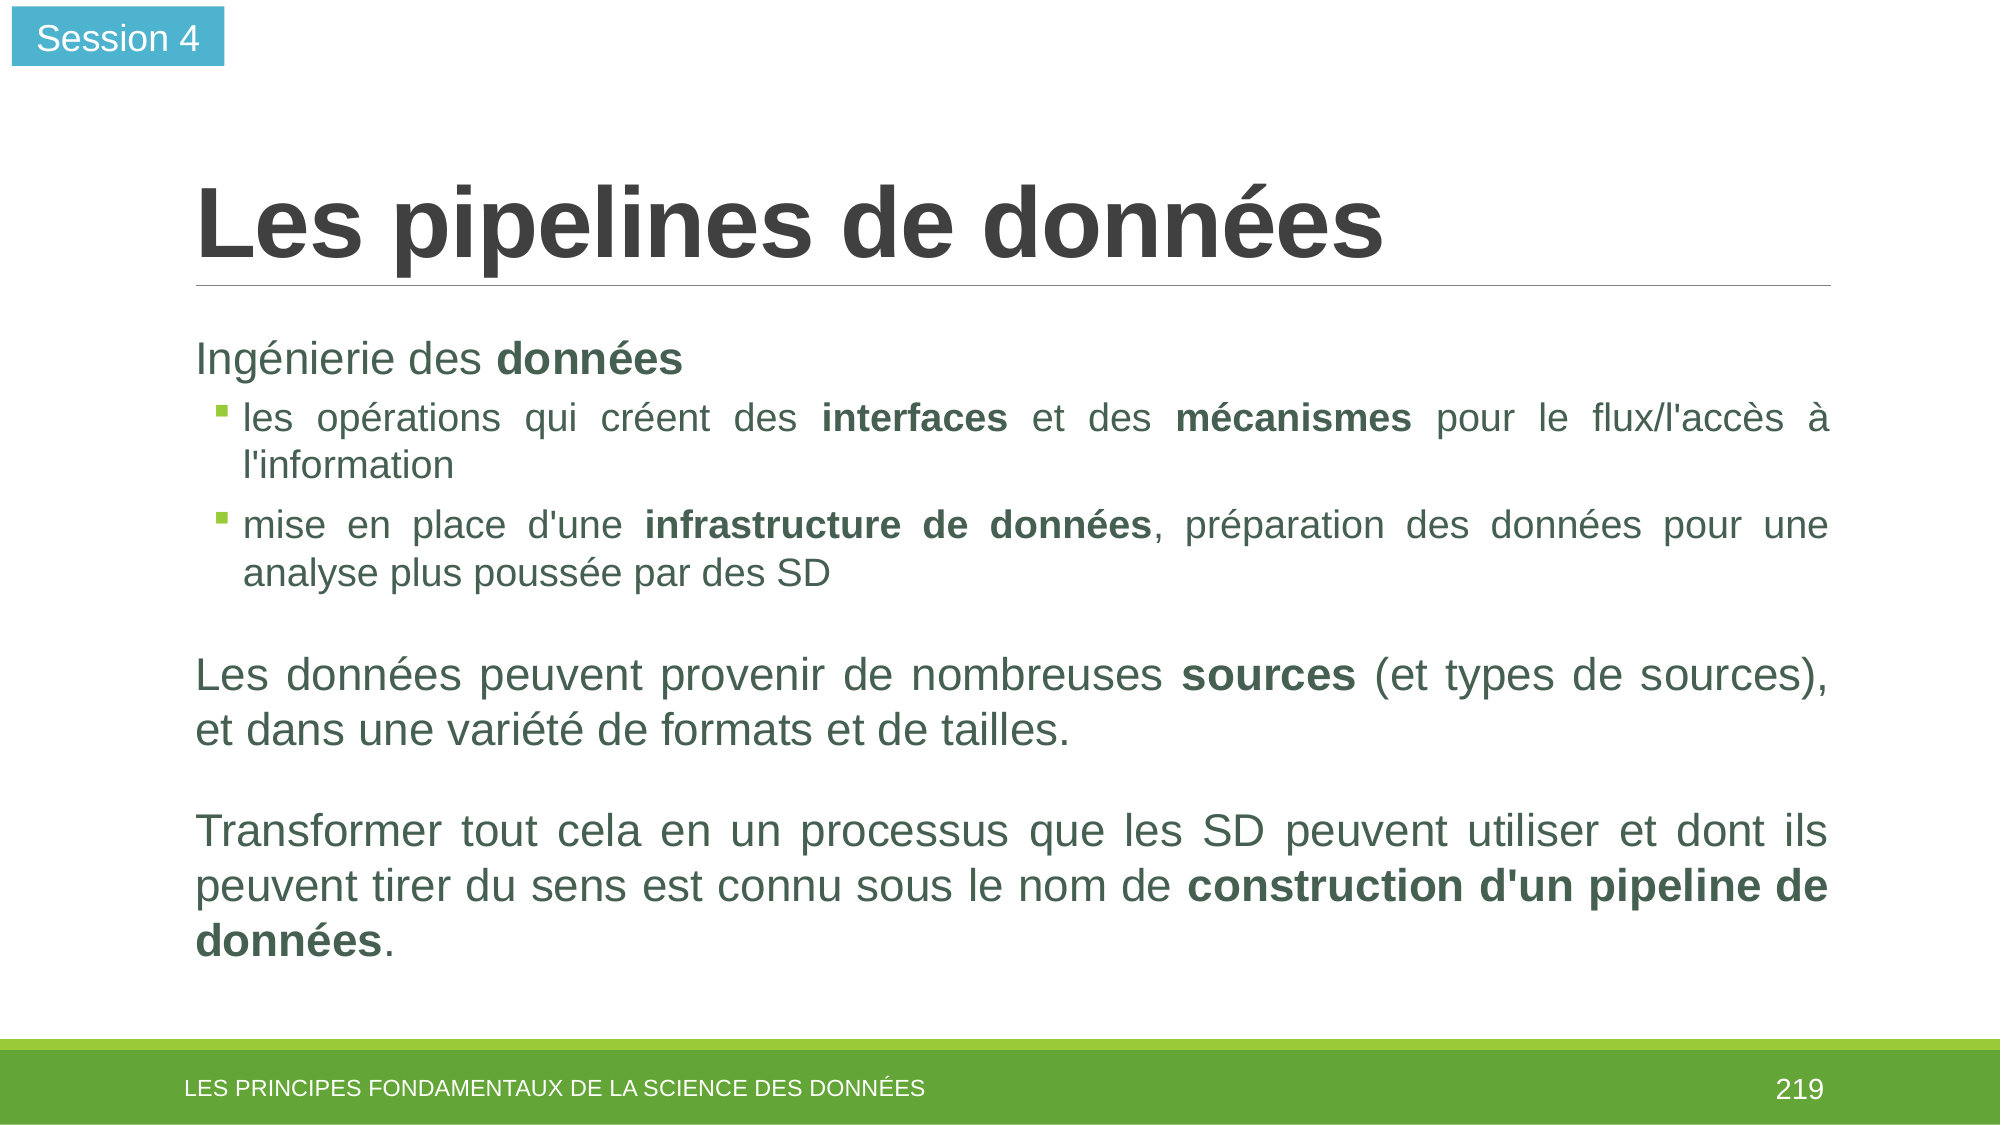

Session 4
# Les pipelines de données
Ingénierie des données
les opérations qui créent des interfaces et des mécanismes pour le flux/l'accès à l'information
mise en place d'une infrastructure de données, préparation des données pour une analyse plus poussée par des SD
Les données peuvent provenir de nombreuses sources (et types de sources), et dans une variété de formats et de tailles.
Transformer tout cela en un processus que les SD peuvent utiliser et dont ils peuvent tirer du sens est connu sous le nom de construction d'un pipeline de données.
LES PRINCIPES FONDAMENTAUX DE LA SCIENCE DES DONNÉES
219